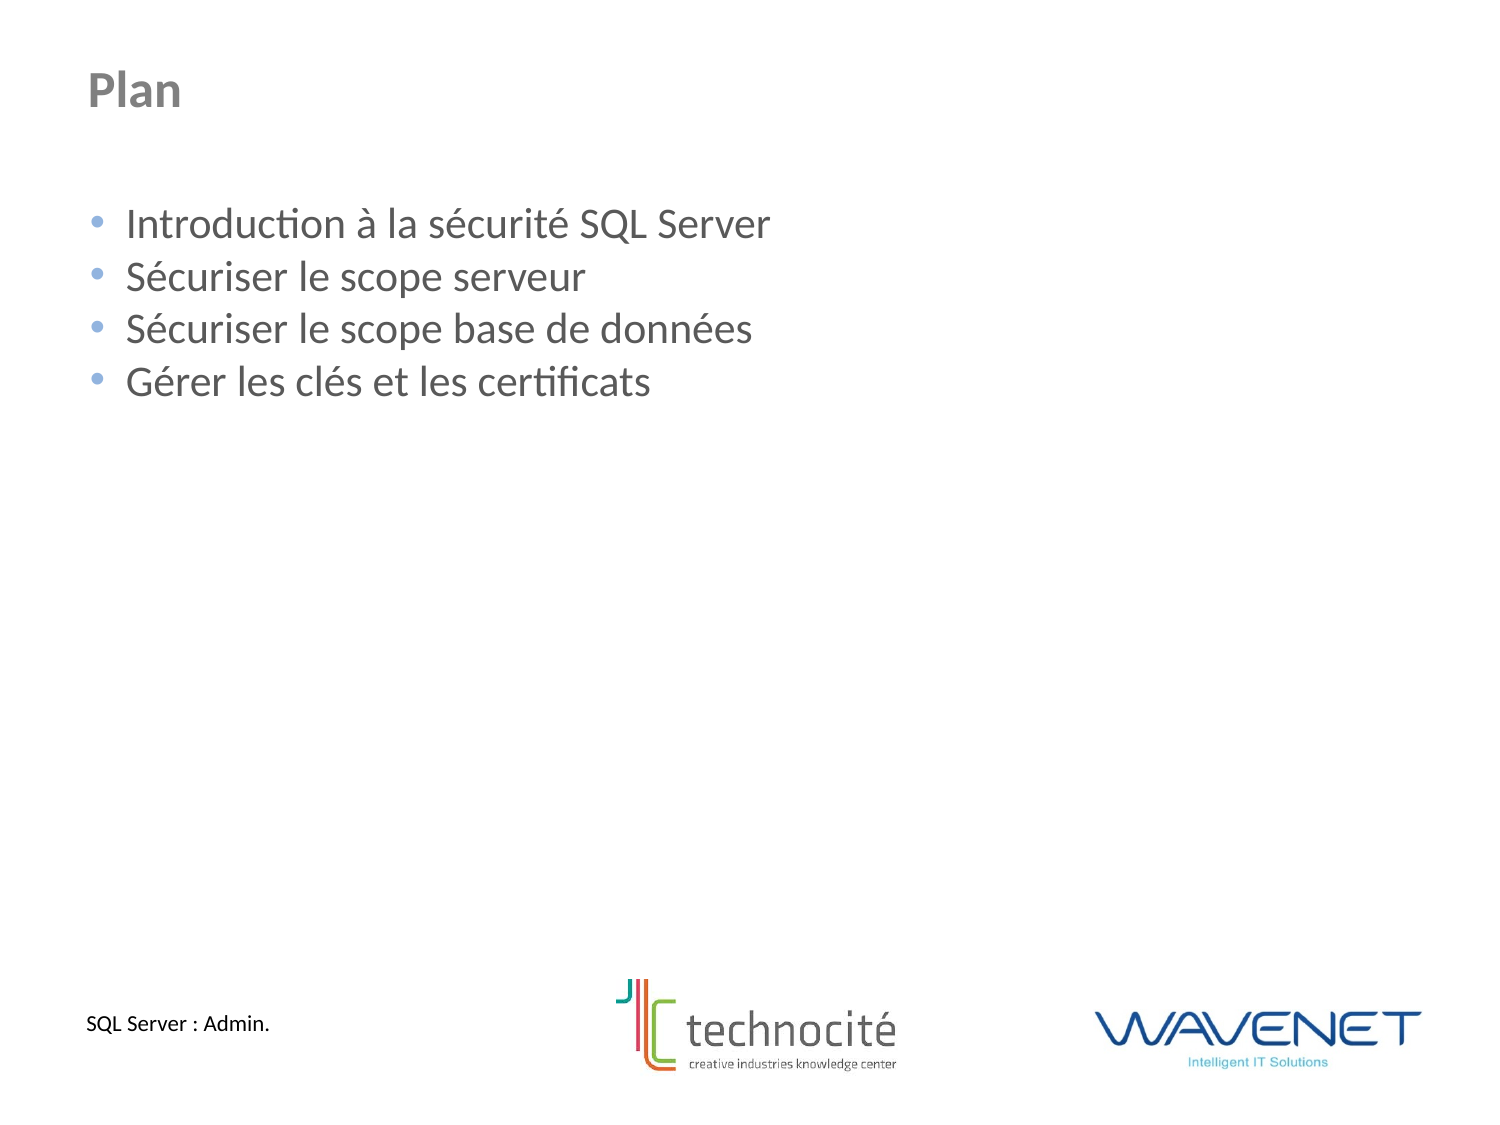

Plan
Introduction à la sécurité SQL Server
Sécuriser le scope serveur
Sécuriser le scope base de données
Gérer les clés et les certificats
SQL Server : Admin.